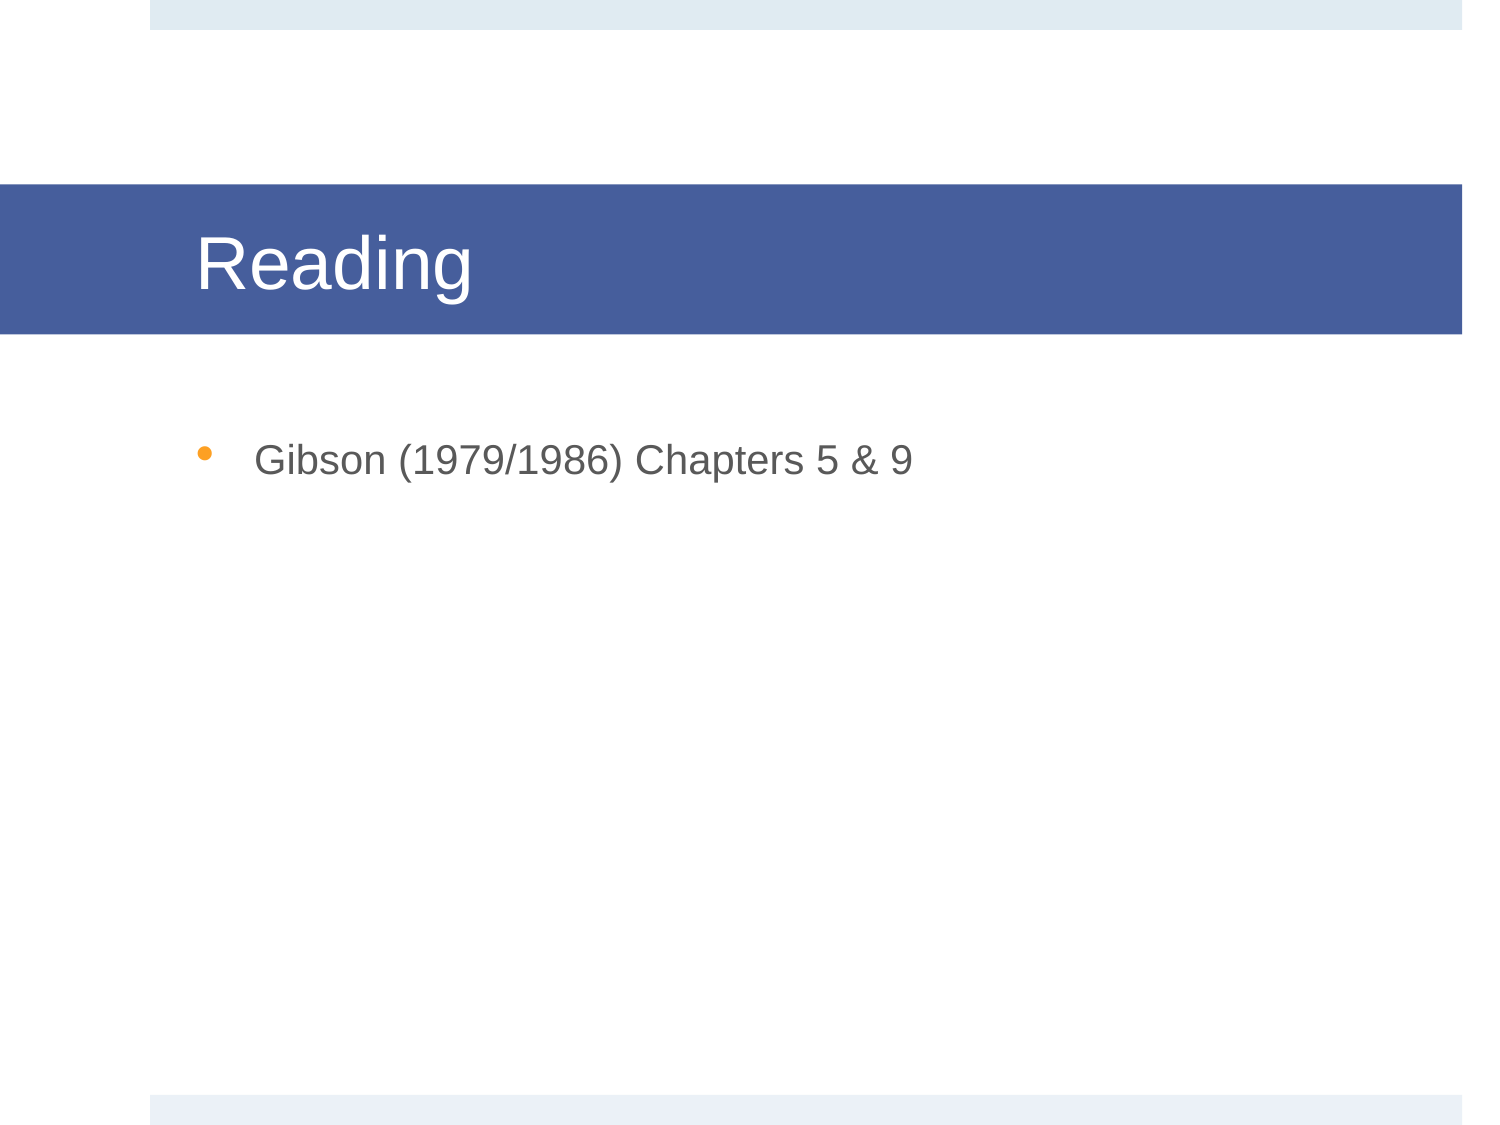

# Reading
Gibson (1979/1986) Chapters 5 & 9